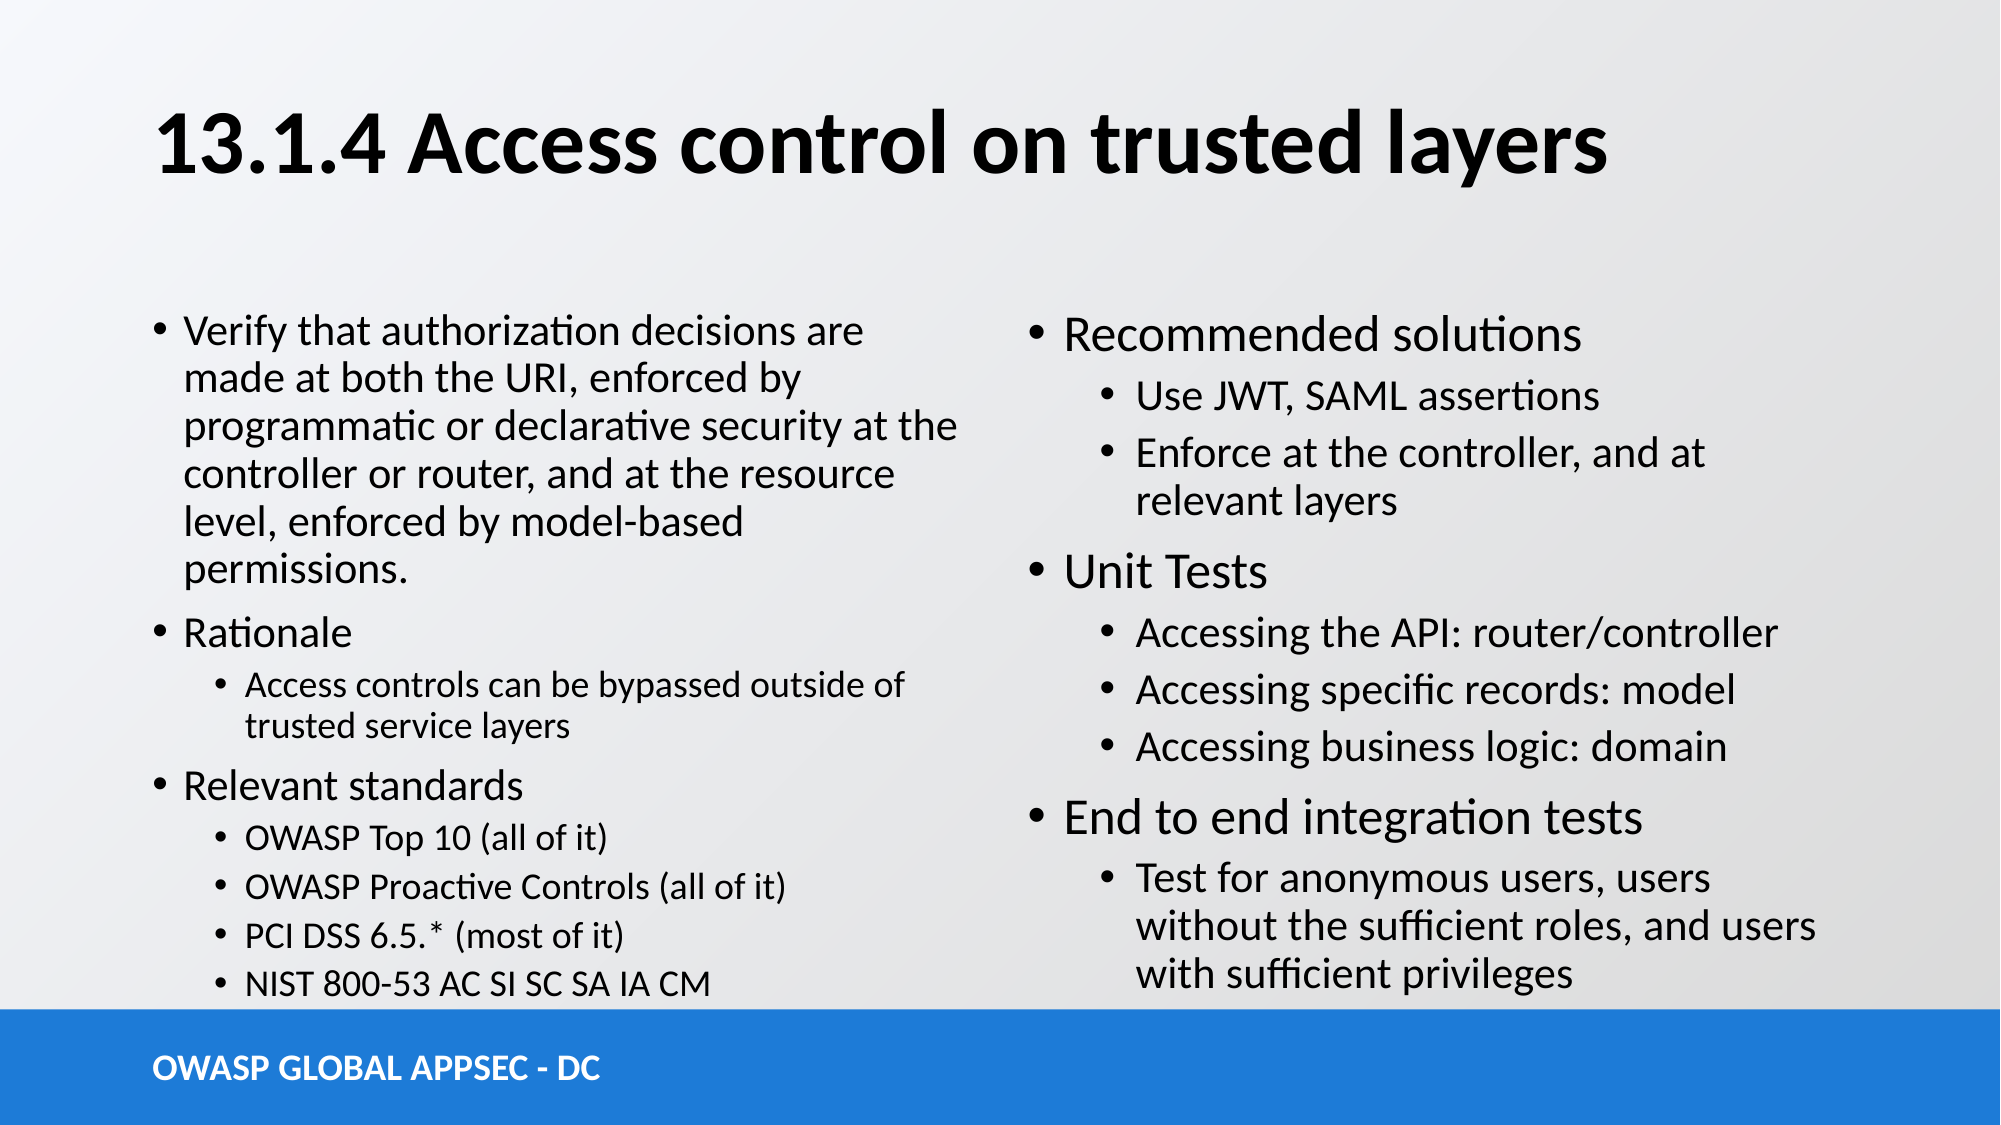

# 13.1.4 Access control on trusted layers
Verify that authorization decisions are made at both the URI, enforced by programmatic or declarative security at the controller or router, and at the resource level, enforced by model-based permissions.
Rationale
Access controls can be bypassed outside of trusted service layers
Relevant standards
OWASP Top 10 (all of it)
OWASP Proactive Controls (all of it)
PCI DSS 6.5.* (most of it)
NIST 800-53 AC SI SC SA IA CM

Recommended solutions
Use JWT, SAML assertions
Enforce at the controller, and at relevant layers
Unit Tests
Accessing the API: router/controller
Accessing specific records: model
Accessing business logic: domain
End to end integration tests
Test for anonymous users, users without the sufficient roles, and users with sufficient privileges